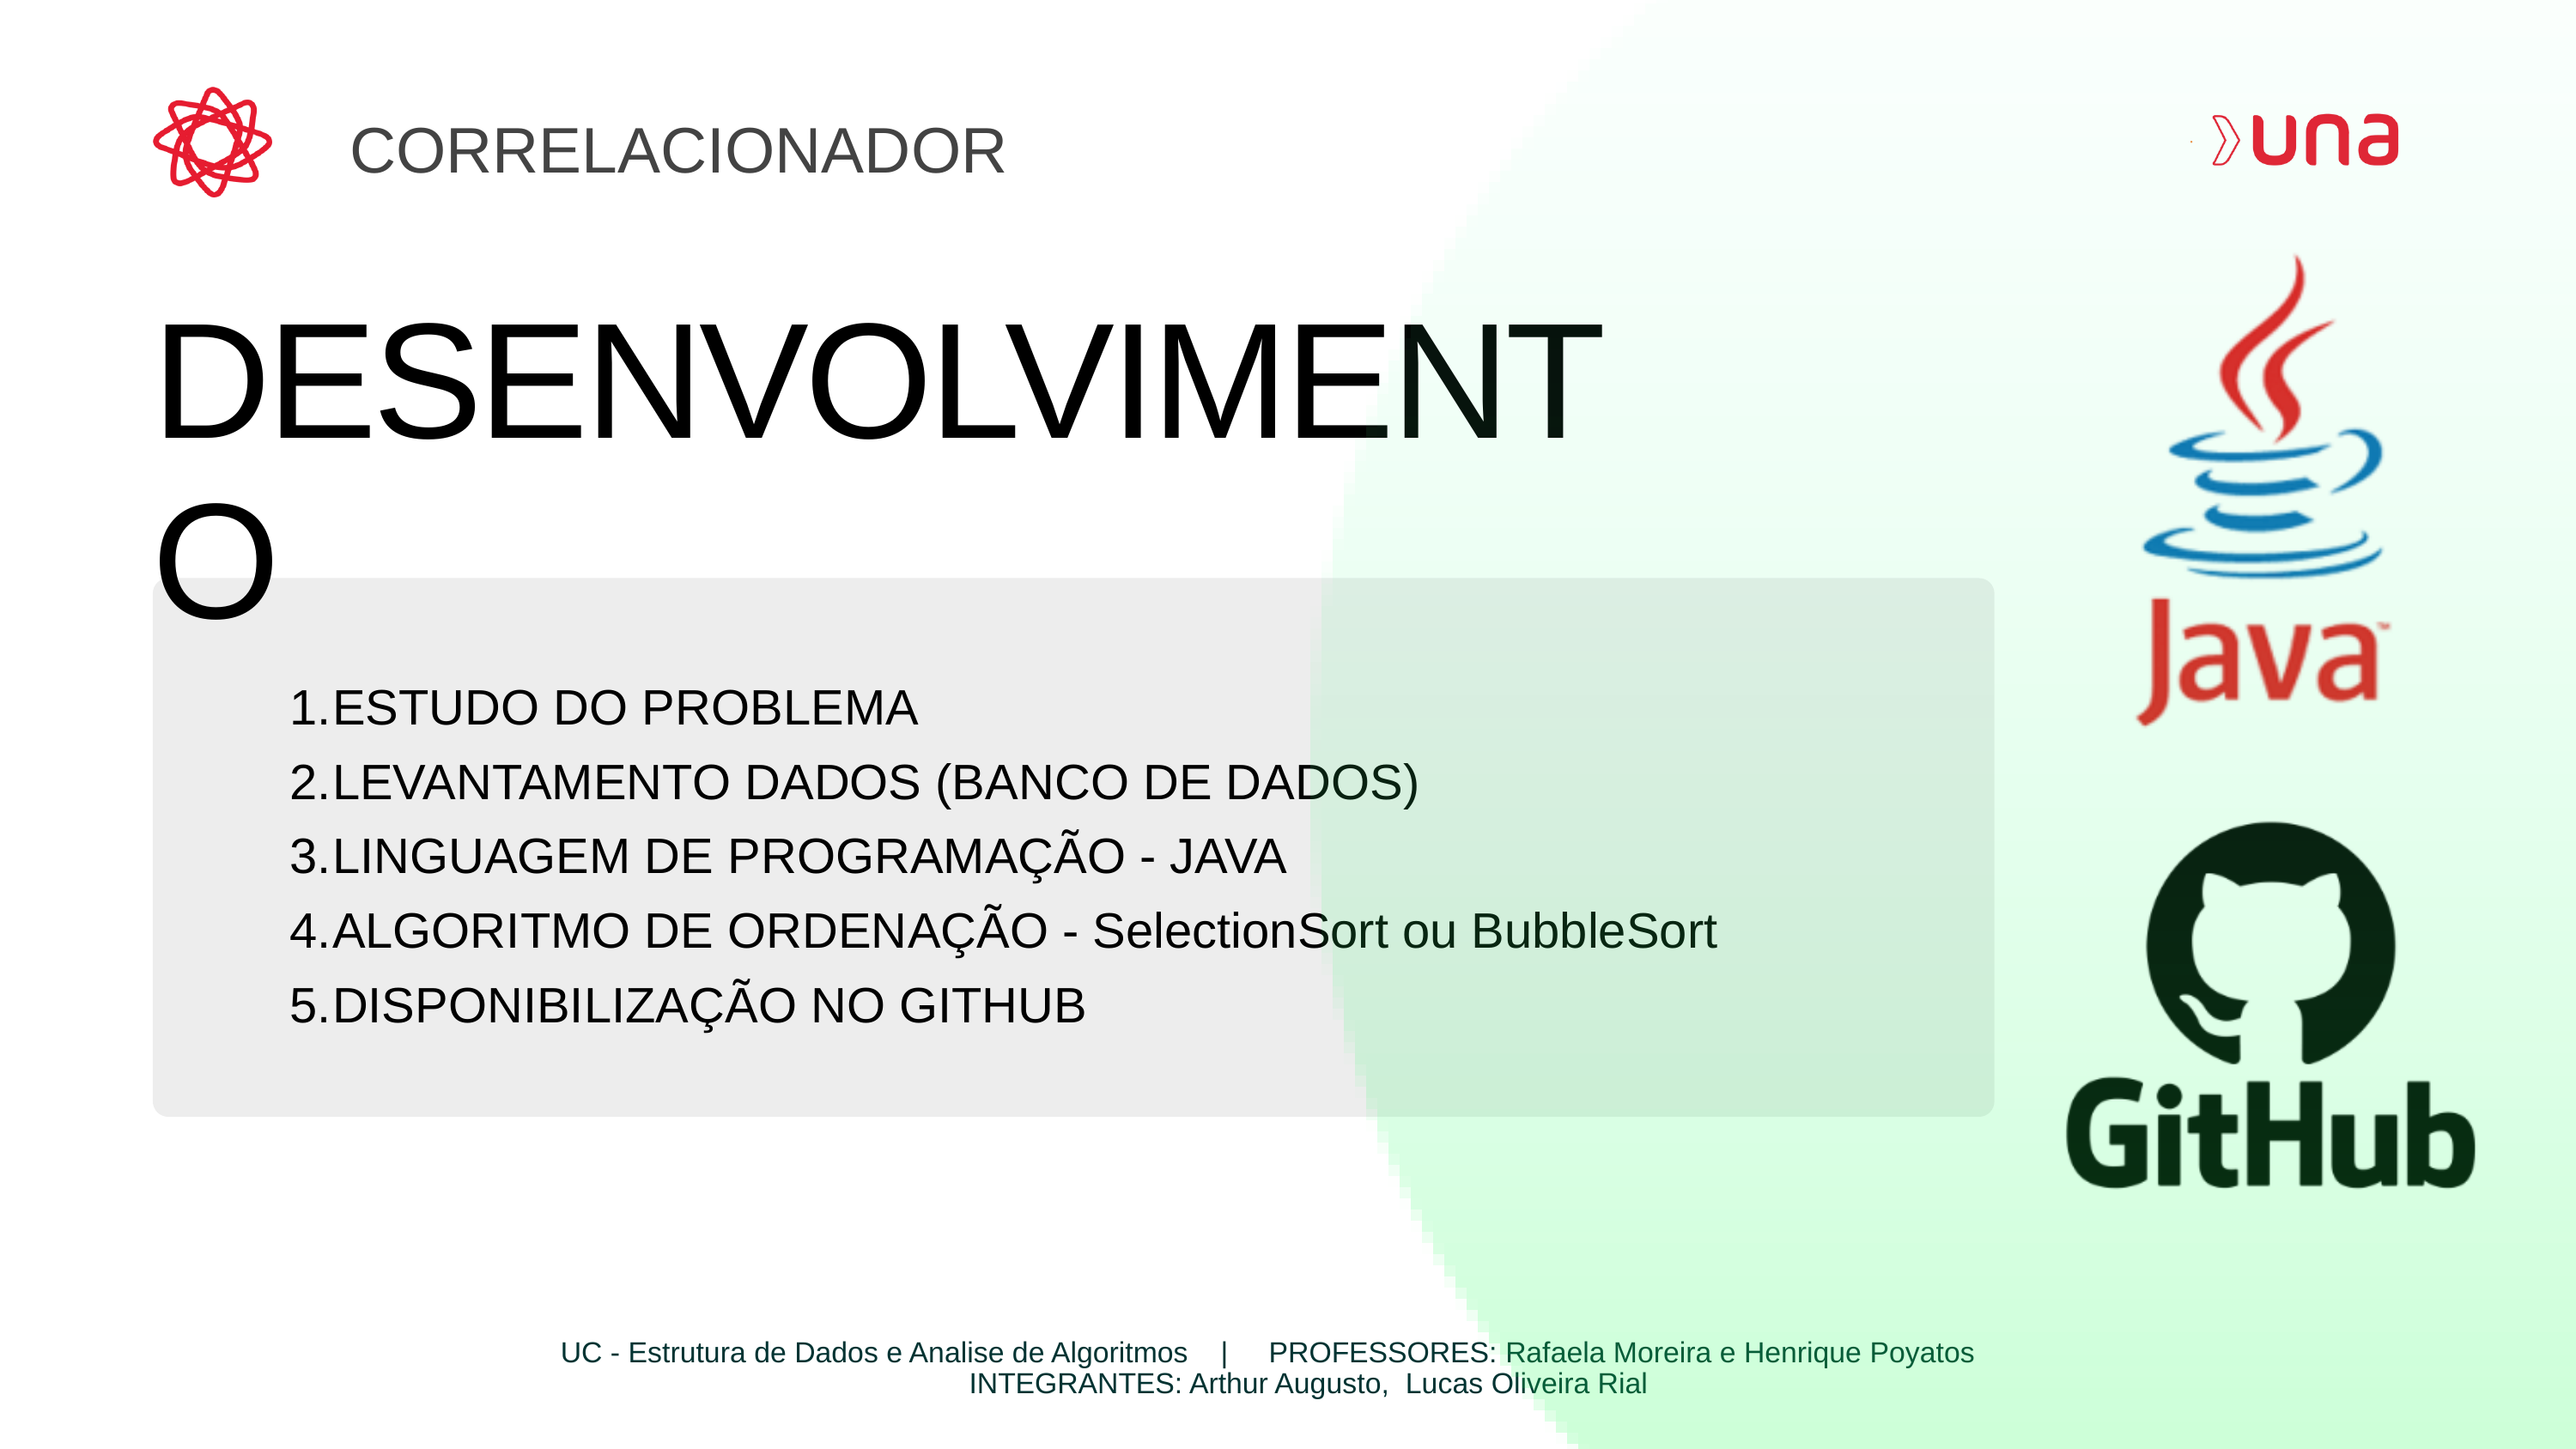

CORRELACIONADOR

DESENVOLVIMENTO

ESTUDO DO PROBLEMA
LEVANTAMENTO DADOS (BANCO DE DADOS)
LINGUAGEM DE PROGRAMAÇÃO - JAVA
ALGORITMO DE ORDENAÇÃO - SelectionSort ou BubbleSort
DISPONIBILIZAÇÃO NO GITHUB

UC - Estrutura de Dados e Analise de Algoritmos    |     PROFESSORES: Rafaela Moreira e Henrique Poyatos
     INTEGRANTES: Arthur Augusto,  Lucas Oliveira Rial